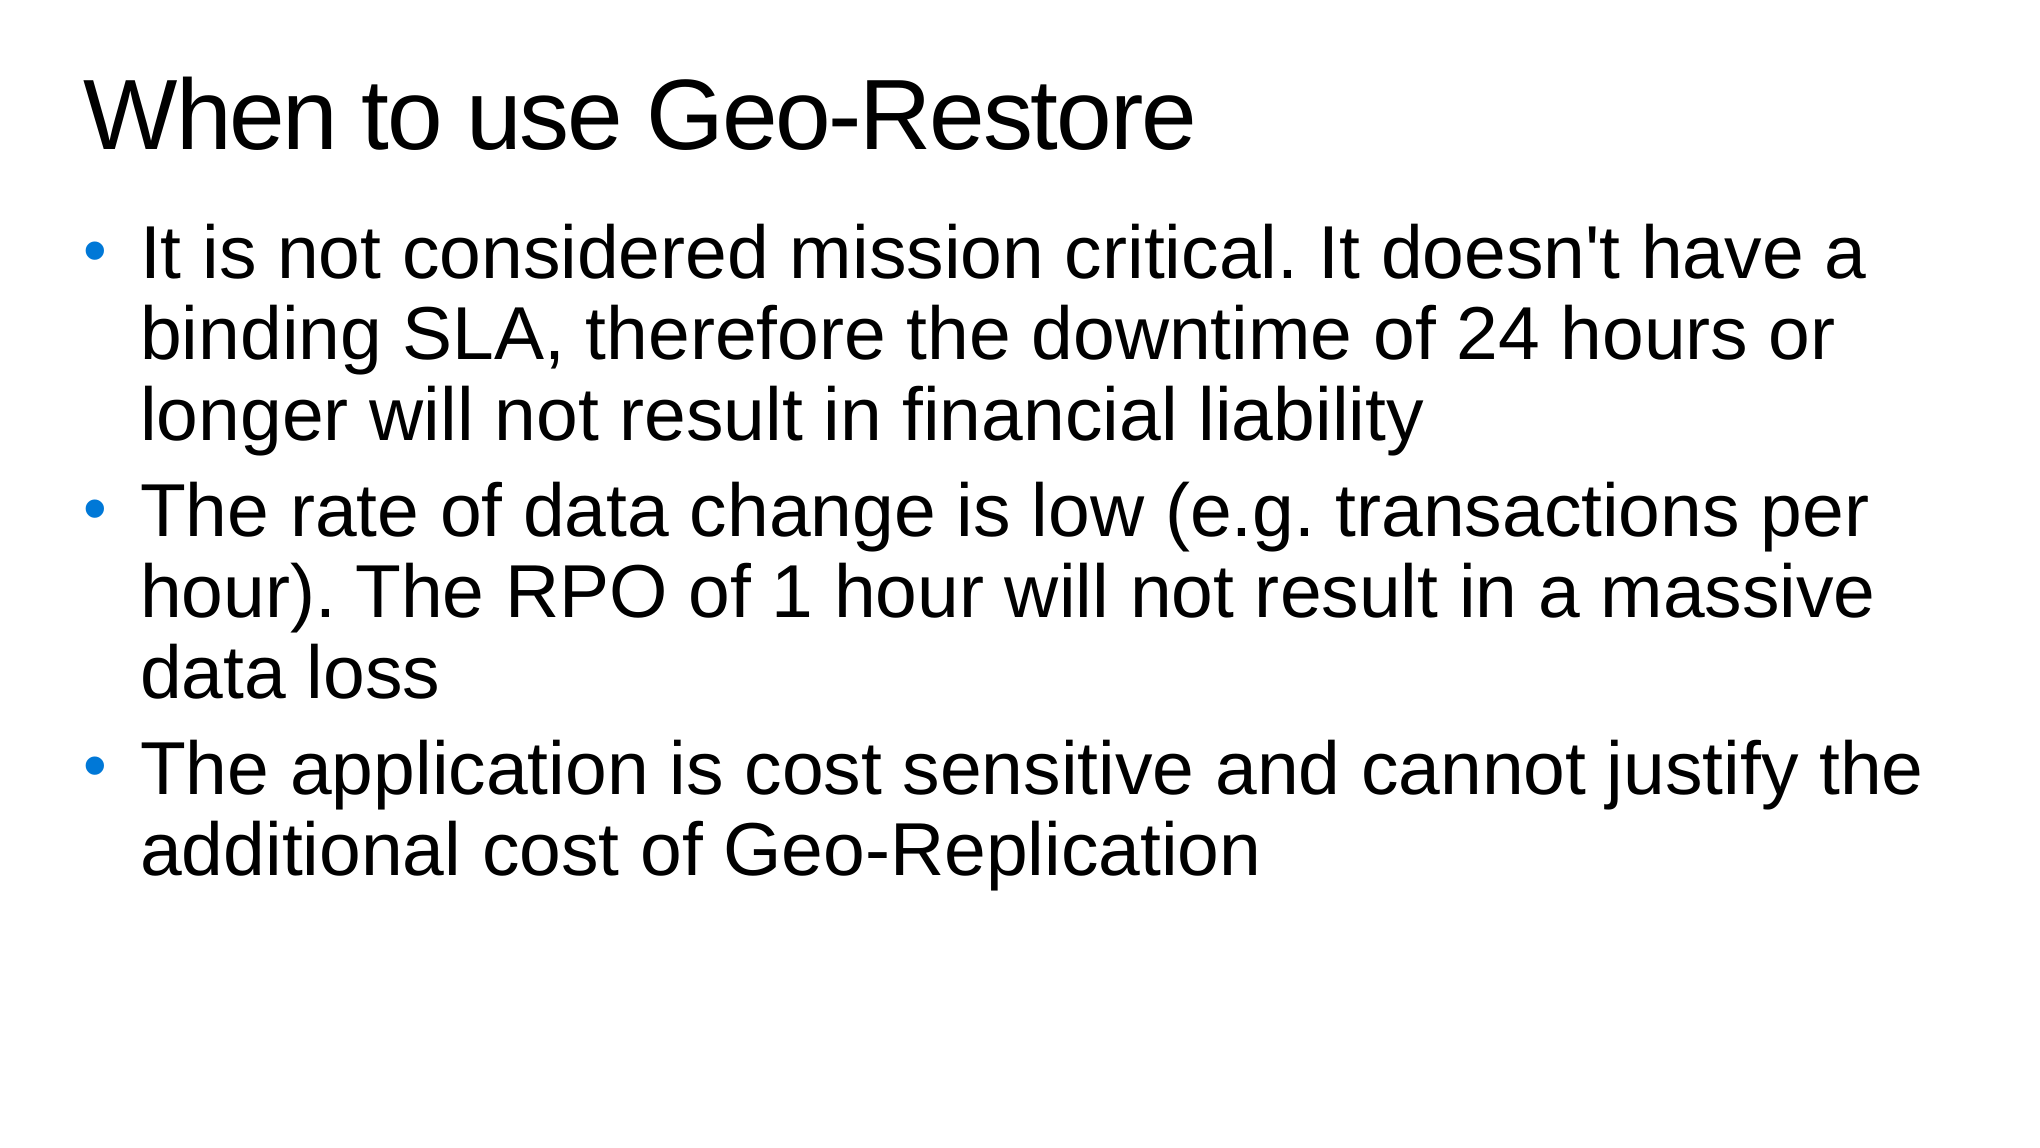

# When to use Geo-Restore
It is not considered mission critical. It doesn't have a binding SLA, therefore the downtime of 24 hours or longer will not result in financial liability
The rate of data change is low (e.g. transactions per hour). The RPO of 1 hour will not result in a massive data loss
The application is cost sensitive and cannot justify the additional cost of Geo-Replication